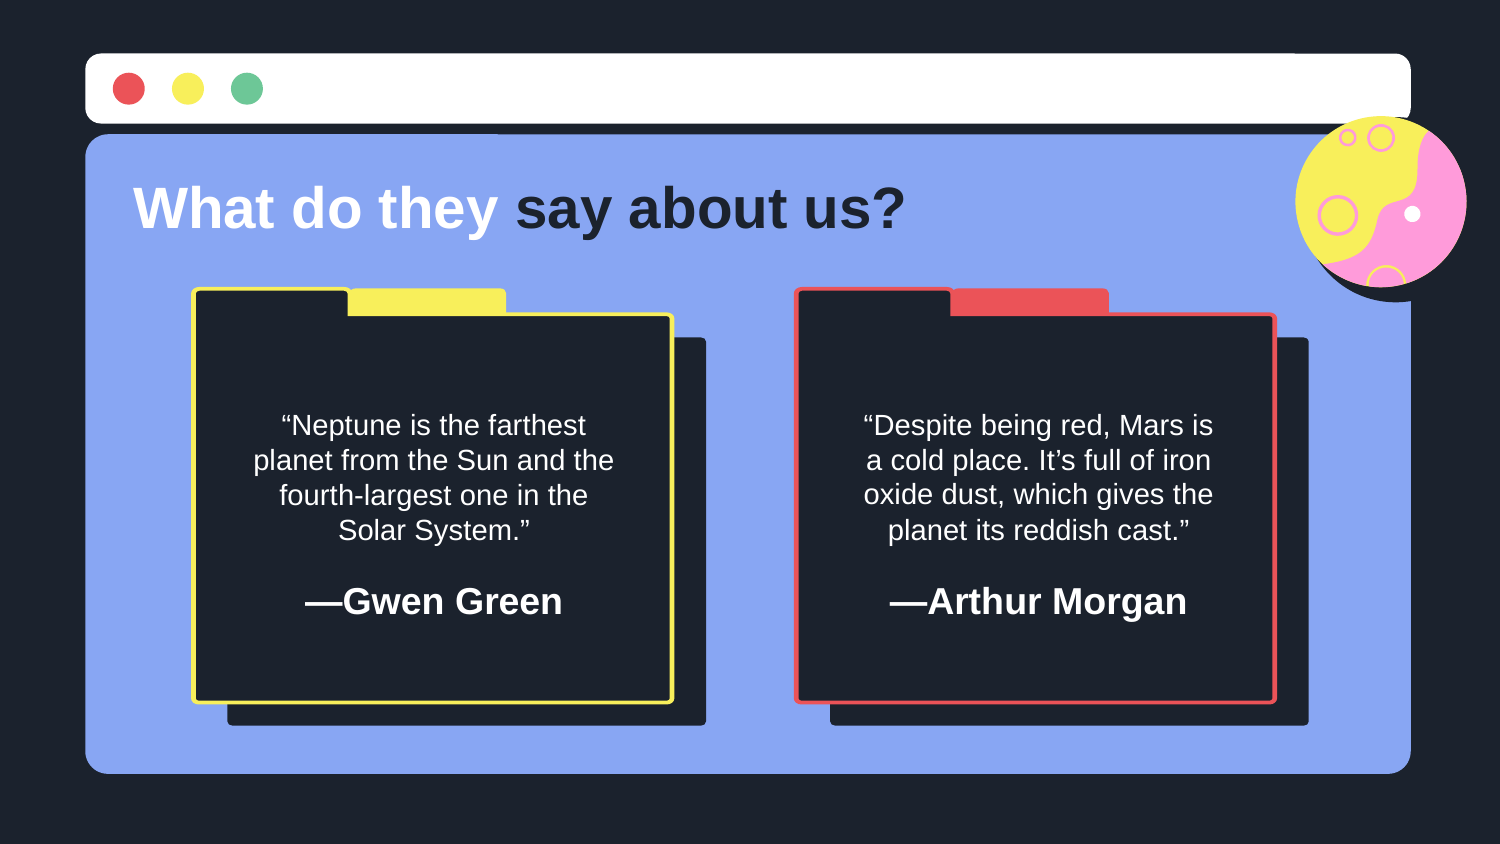

# What do they say about us?

“Despite being red, Mars is a cold place. It’s full of iron oxide dust, which gives the planet its reddish cast.”
“Neptune is the farthest planet from the Sun and the fourth-largest one in the Solar System.”
—Gwen Green
—Arthur Morgan